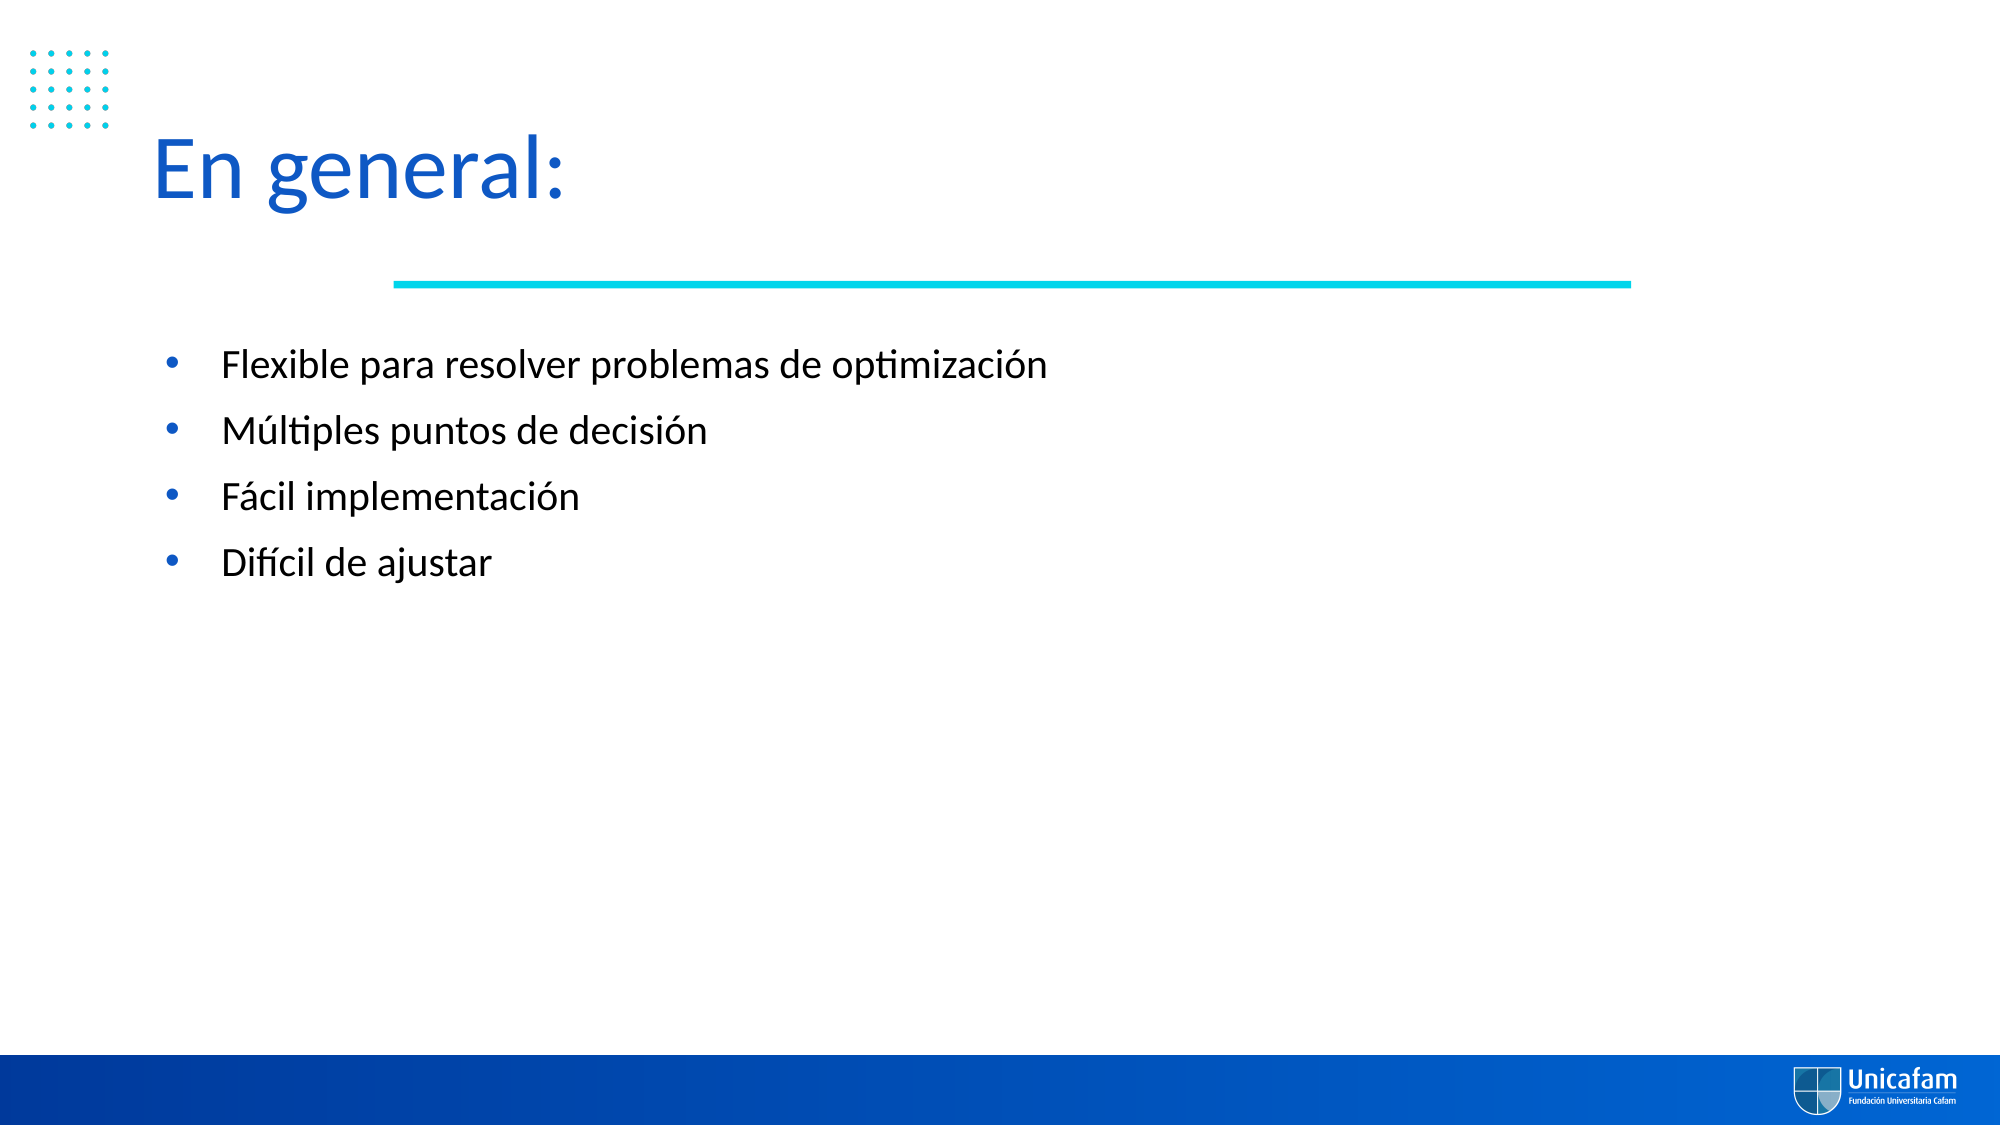

En general:
Flexible para resolver problemas de optimización
Múltiples puntos de decisión
Fácil implementación
Difícil de ajustar